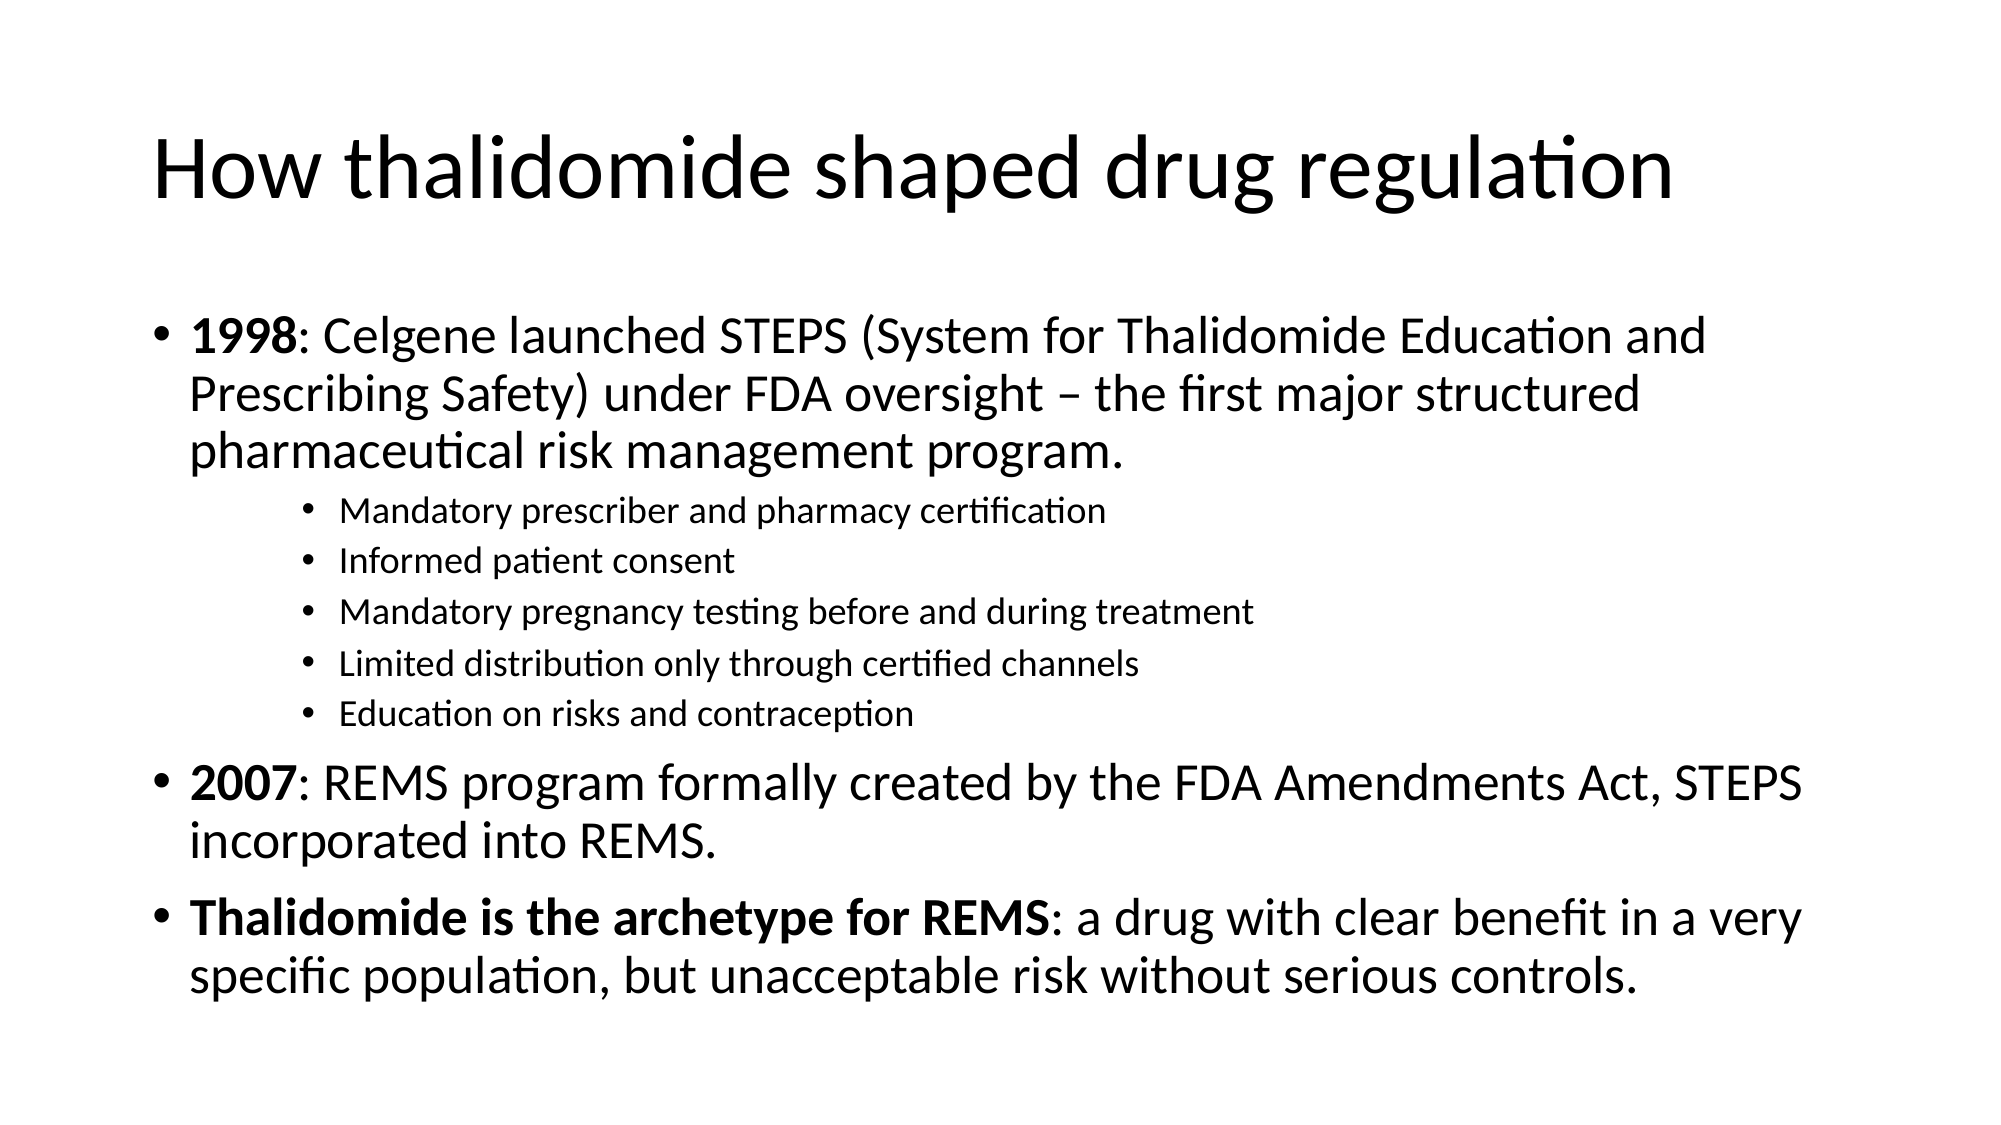

# How thalidomide shaped drug regulation
1998: Celgene launched STEPS (System for Thalidomide Education and Prescribing Safety) under FDA oversight – the first major structured pharmaceutical risk management program.
Mandatory prescriber and pharmacy certification
Informed patient consent
Mandatory pregnancy testing before and during treatment
Limited distribution only through certified channels
Education on risks and contraception
2007: REMS program formally created by the FDA Amendments Act, STEPS incorporated into REMS.
Thalidomide is the archetype for REMS: a drug with clear benefit in a very specific population, but unacceptable risk without serious controls.